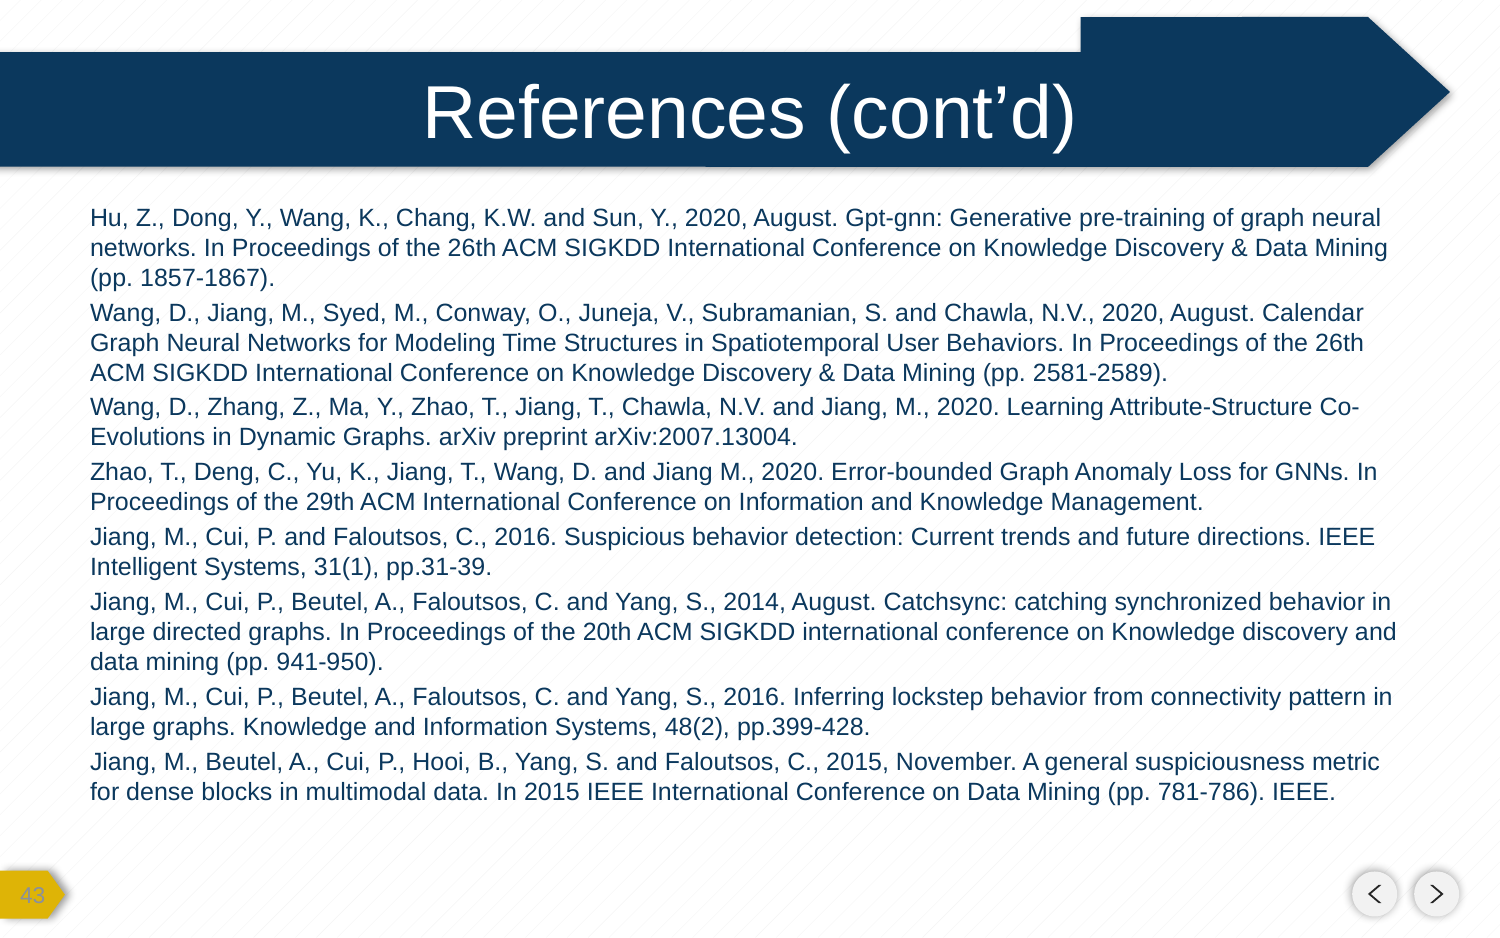

# References (cont’d)
Hu, Z., Dong, Y., Wang, K., Chang, K.W. and Sun, Y., 2020, August. Gpt-gnn: Generative pre-training of graph neural networks. In Proceedings of the 26th ACM SIGKDD International Conference on Knowledge Discovery & Data Mining (pp. 1857-1867).
Wang, D., Jiang, M., Syed, M., Conway, O., Juneja, V., Subramanian, S. and Chawla, N.V., 2020, August. Calendar Graph Neural Networks for Modeling Time Structures in Spatiotemporal User Behaviors. In Proceedings of the 26th ACM SIGKDD International Conference on Knowledge Discovery & Data Mining (pp. 2581-2589).
Wang, D., Zhang, Z., Ma, Y., Zhao, T., Jiang, T., Chawla, N.V. and Jiang, M., 2020. Learning Attribute-Structure Co-Evolutions in Dynamic Graphs. arXiv preprint arXiv:2007.13004.
Zhao, T., Deng, C., Yu, K., Jiang, T., Wang, D. and Jiang M., 2020. Error-bounded Graph Anomaly Loss for GNNs. In Proceedings of the 29th ACM International Conference on Information and Knowledge Management.
Jiang, M., Cui, P. and Faloutsos, C., 2016. Suspicious behavior detection: Current trends and future directions. IEEE Intelligent Systems, 31(1), pp.31-39.
Jiang, M., Cui, P., Beutel, A., Faloutsos, C. and Yang, S., 2014, August. Catchsync: catching synchronized behavior in large directed graphs. In Proceedings of the 20th ACM SIGKDD international conference on Knowledge discovery and data mining (pp. 941-950).
Jiang, M., Cui, P., Beutel, A., Faloutsos, C. and Yang, S., 2016. Inferring lockstep behavior from connectivity pattern in large graphs. Knowledge and Information Systems, 48(2), pp.399-428.
Jiang, M., Beutel, A., Cui, P., Hooi, B., Yang, S. and Faloutsos, C., 2015, November. A general suspiciousness metric for dense blocks in multimodal data. In 2015 IEEE International Conference on Data Mining (pp. 781-786). IEEE.
43